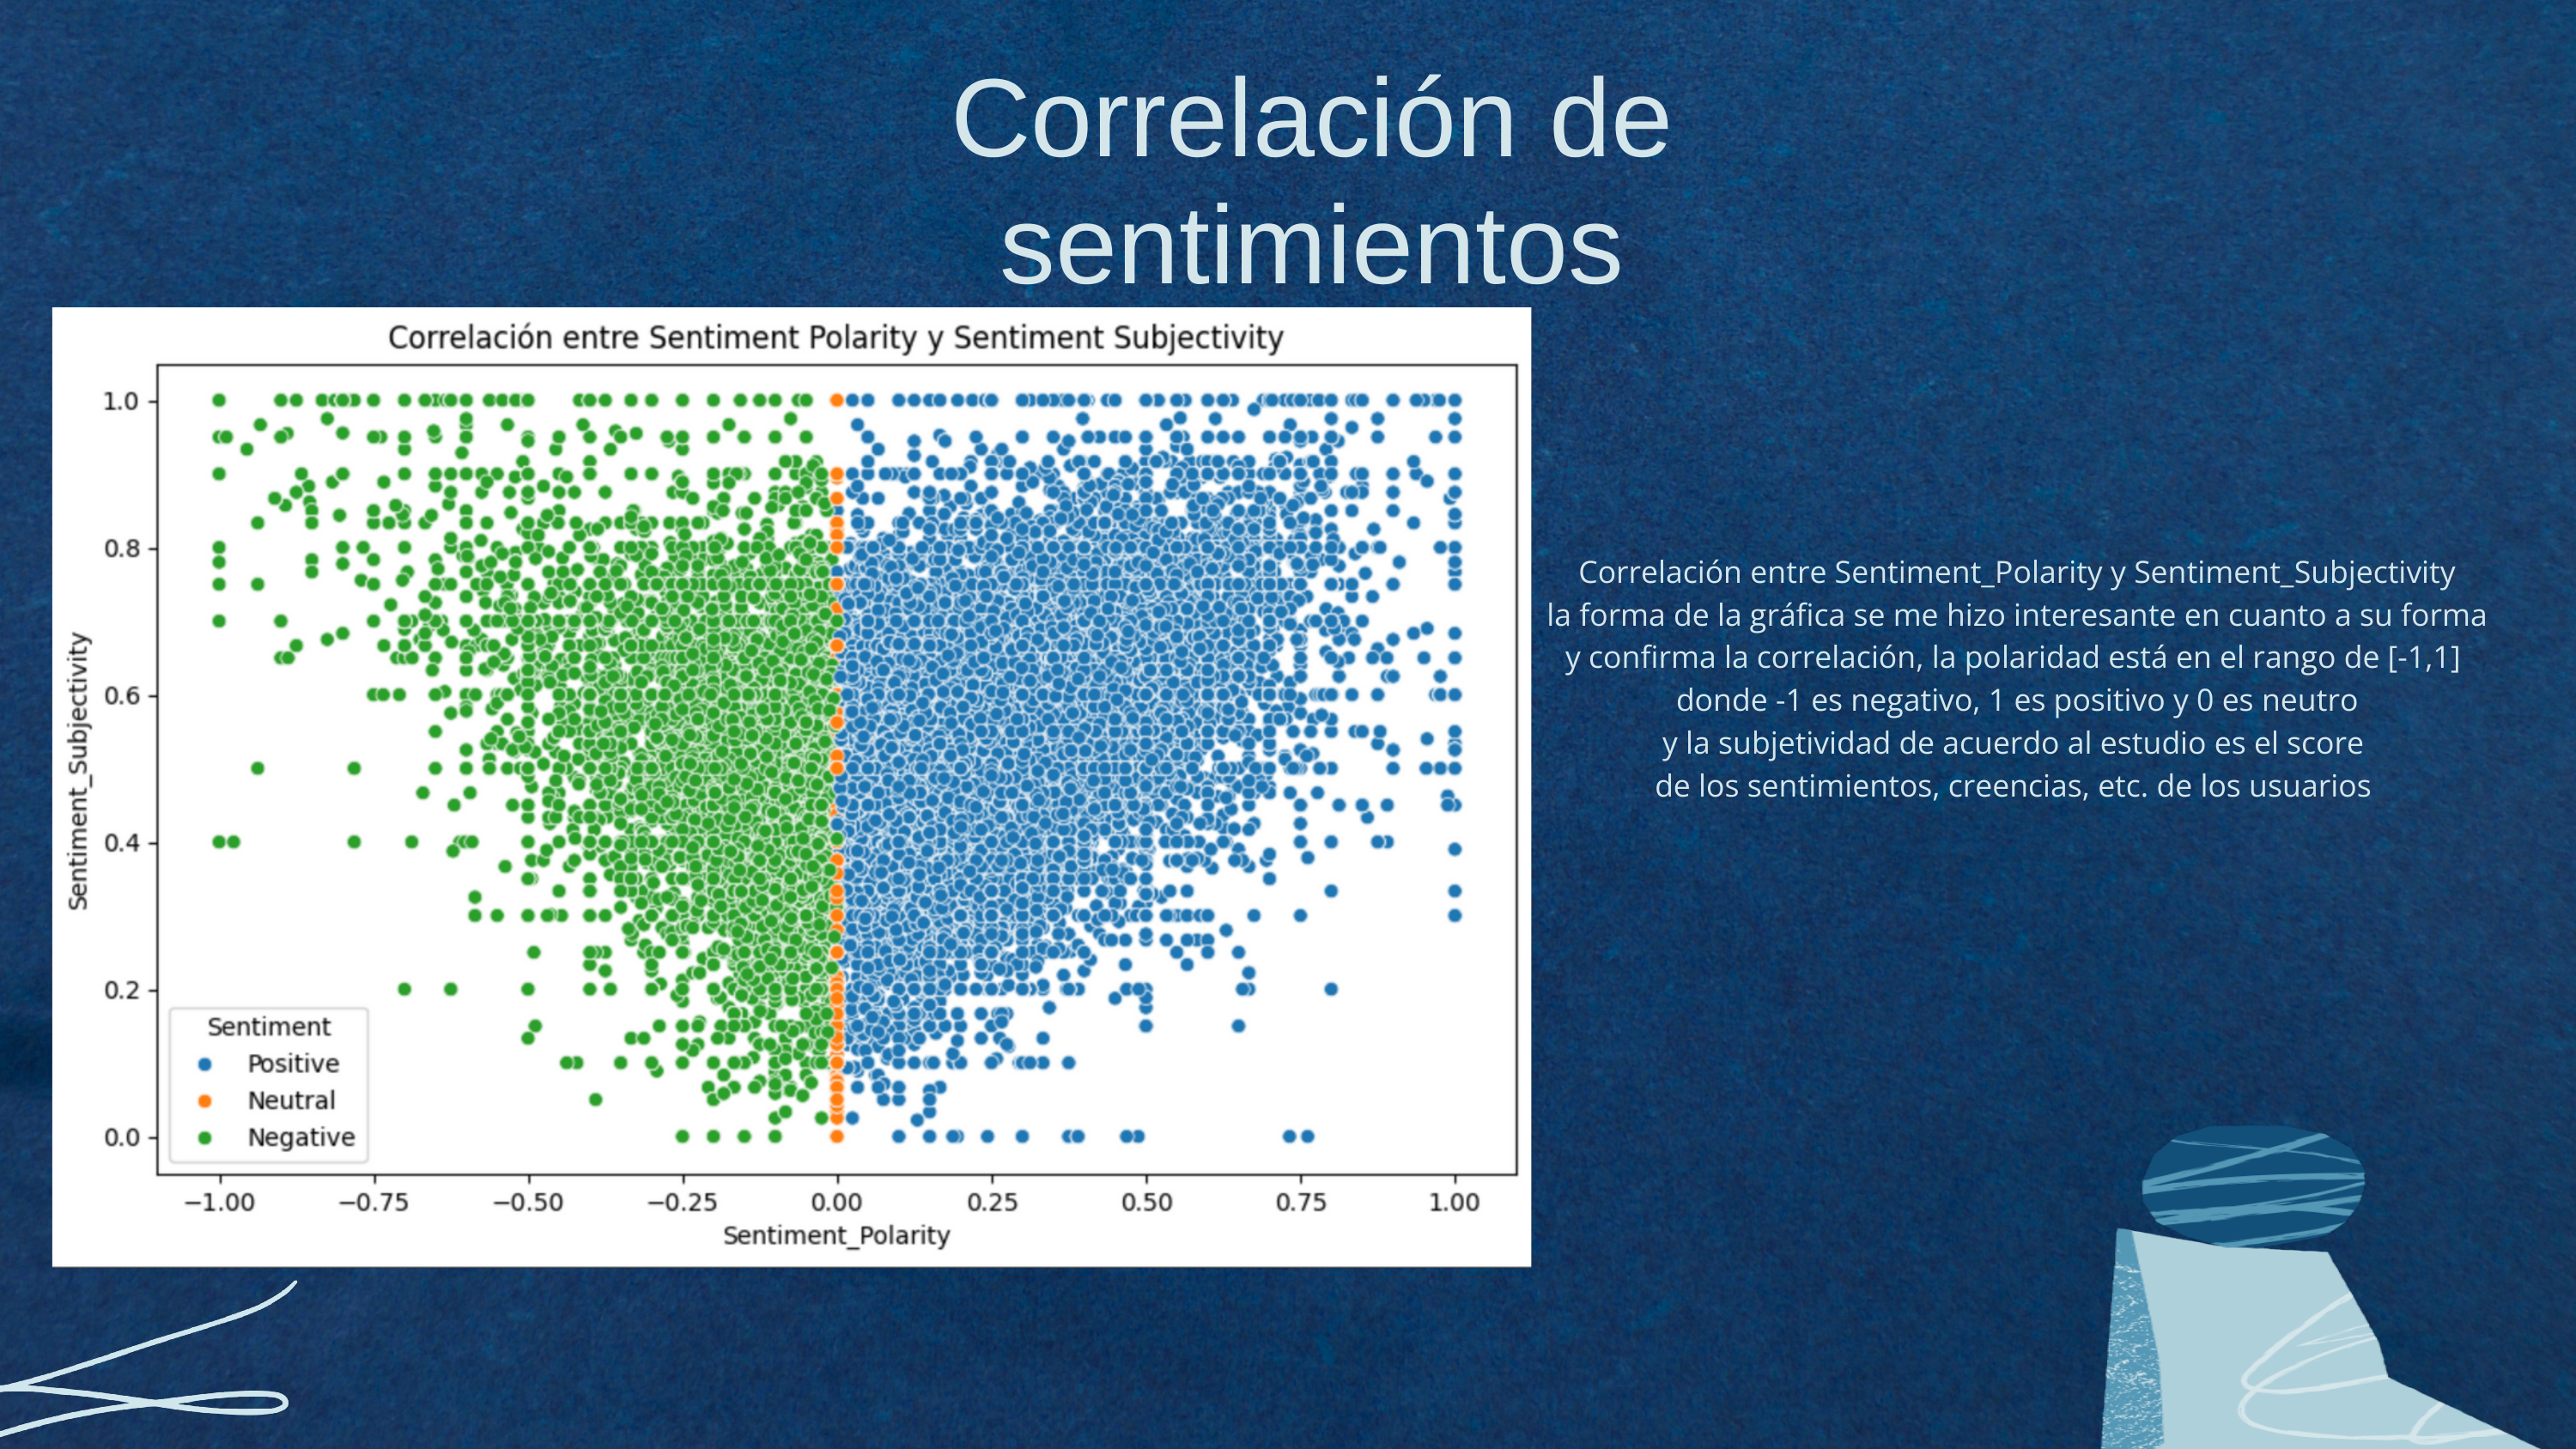

Correlación de sentimientos

Correlación entre Sentiment_Polarity y Sentiment_Subjectivity
la forma de la gráfica se me hizo interesante en cuanto a su forma
y confirma la correlación, la polaridad está en el rango de [-1,1]
donde -1 es negativo, 1 es positivo y 0 es neutro
y la subjetividad de acuerdo al estudio es el score
de los sentimientos, creencias, etc. de los usuarios